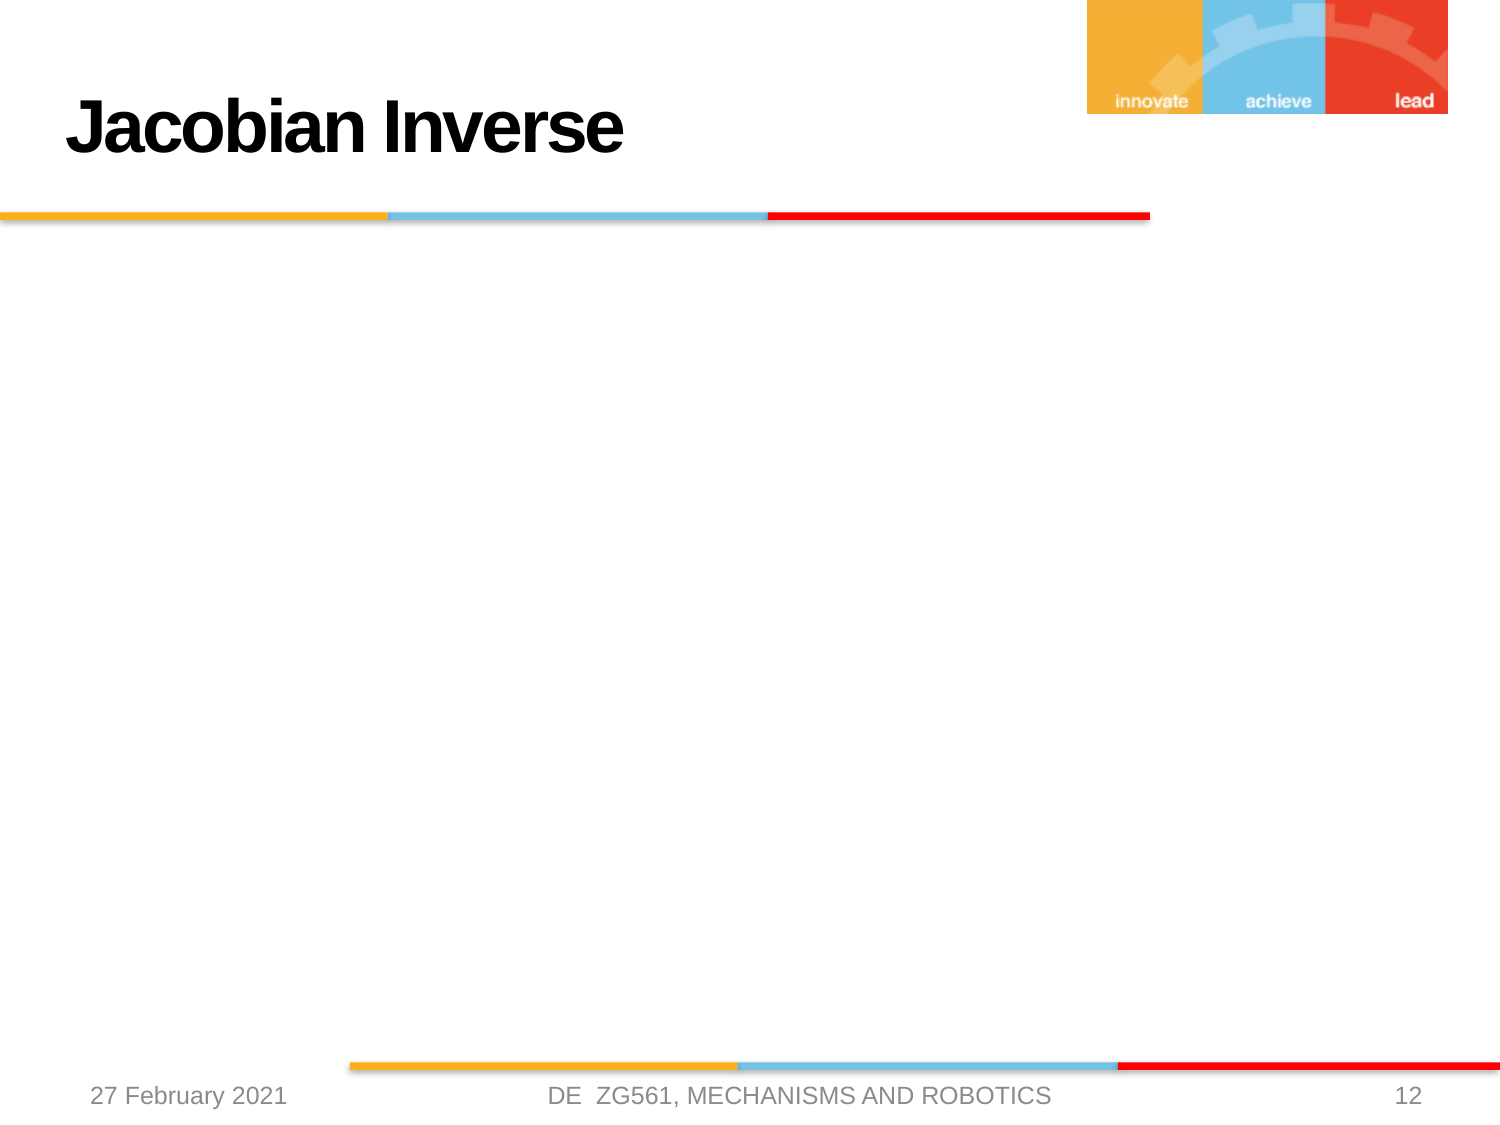

# Jacobian Inverse
DE  ZG561, MECHANISMS AND ROBOTICS
27 February 2021
12